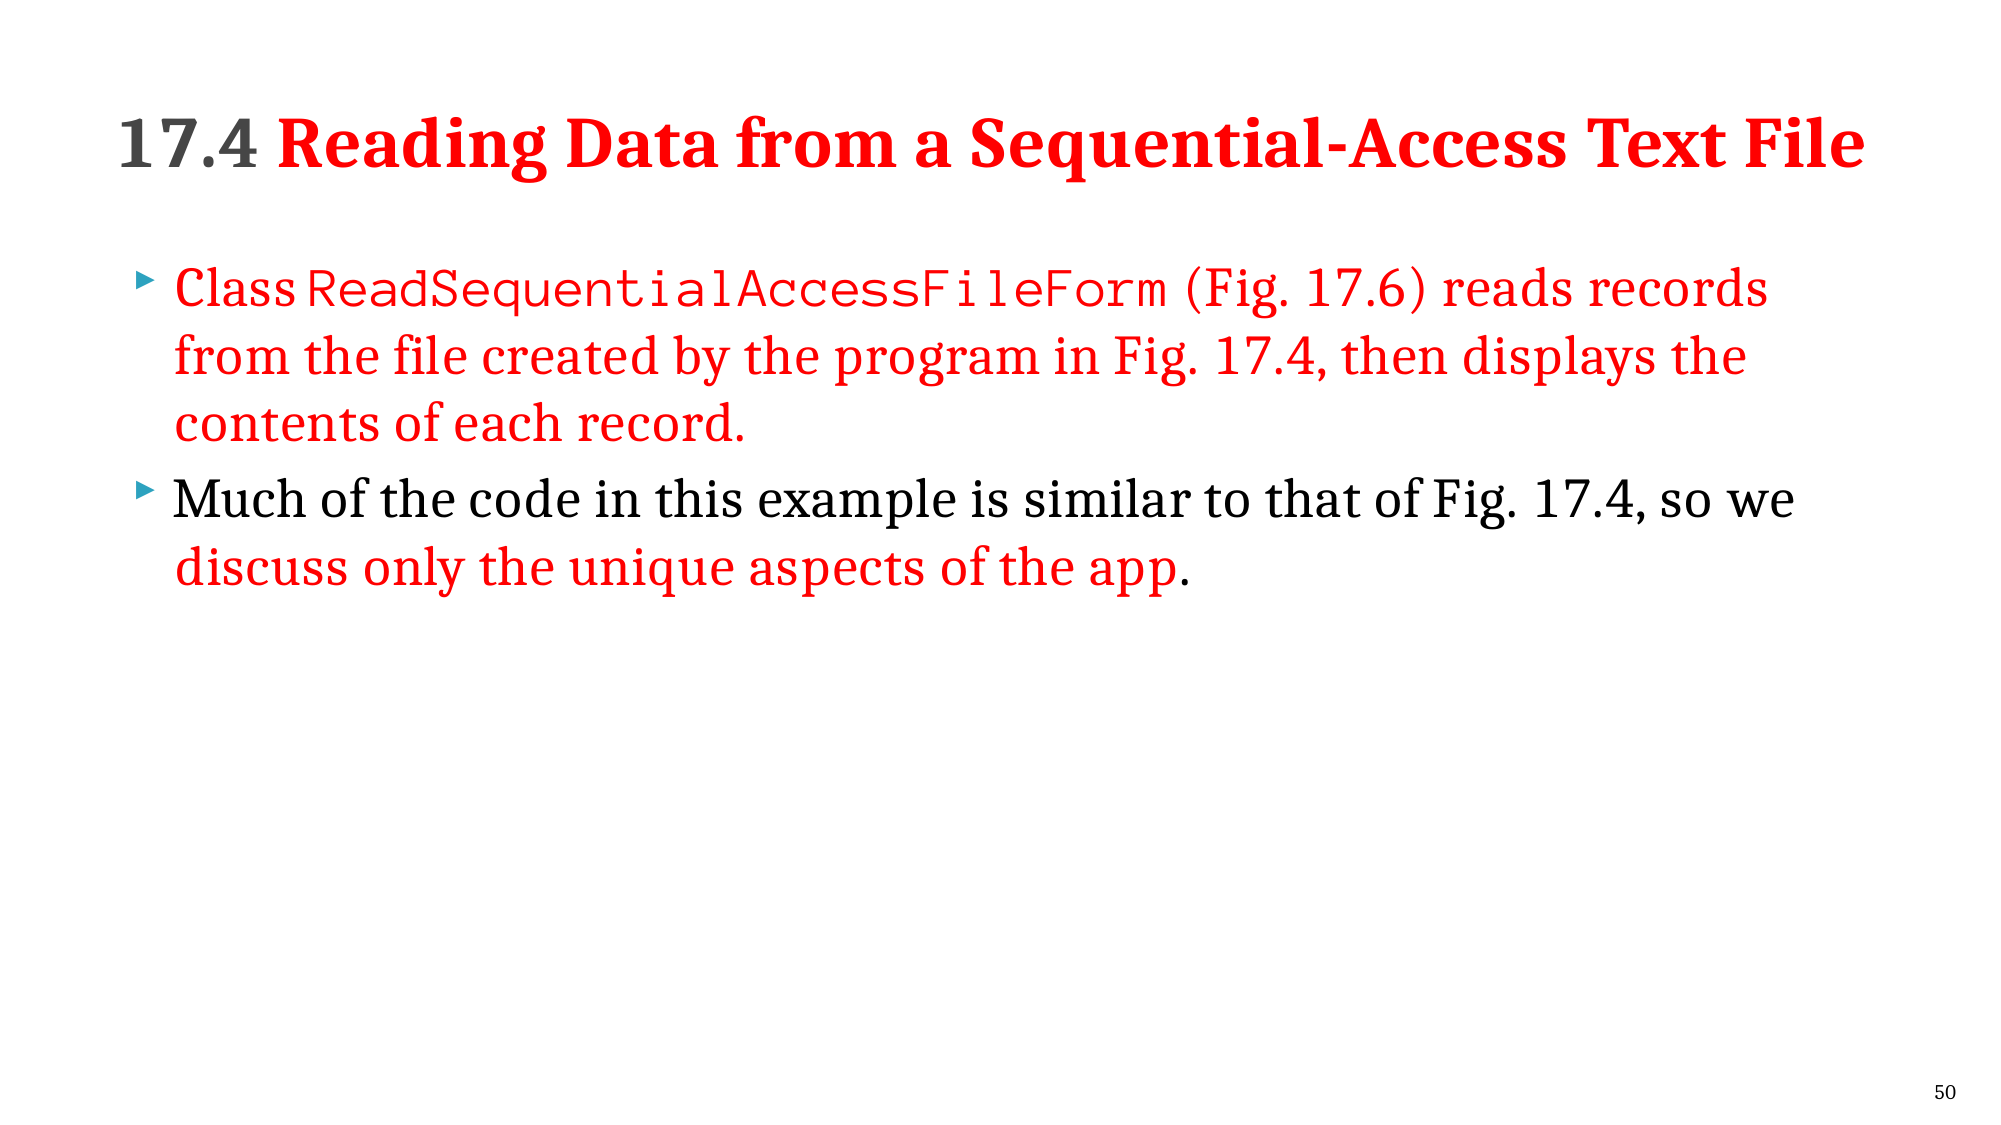

# 17.4 Reading Data from a Sequential-Access Text File
Class ReadSequentialAccessFileForm (Fig. 17.6) reads records from the file created by the program in Fig. 17.4, then displays the contents of each record.
Much of the code in this example is similar to that of Fig. 17.4, so we discuss only the unique aspects of the app.
50